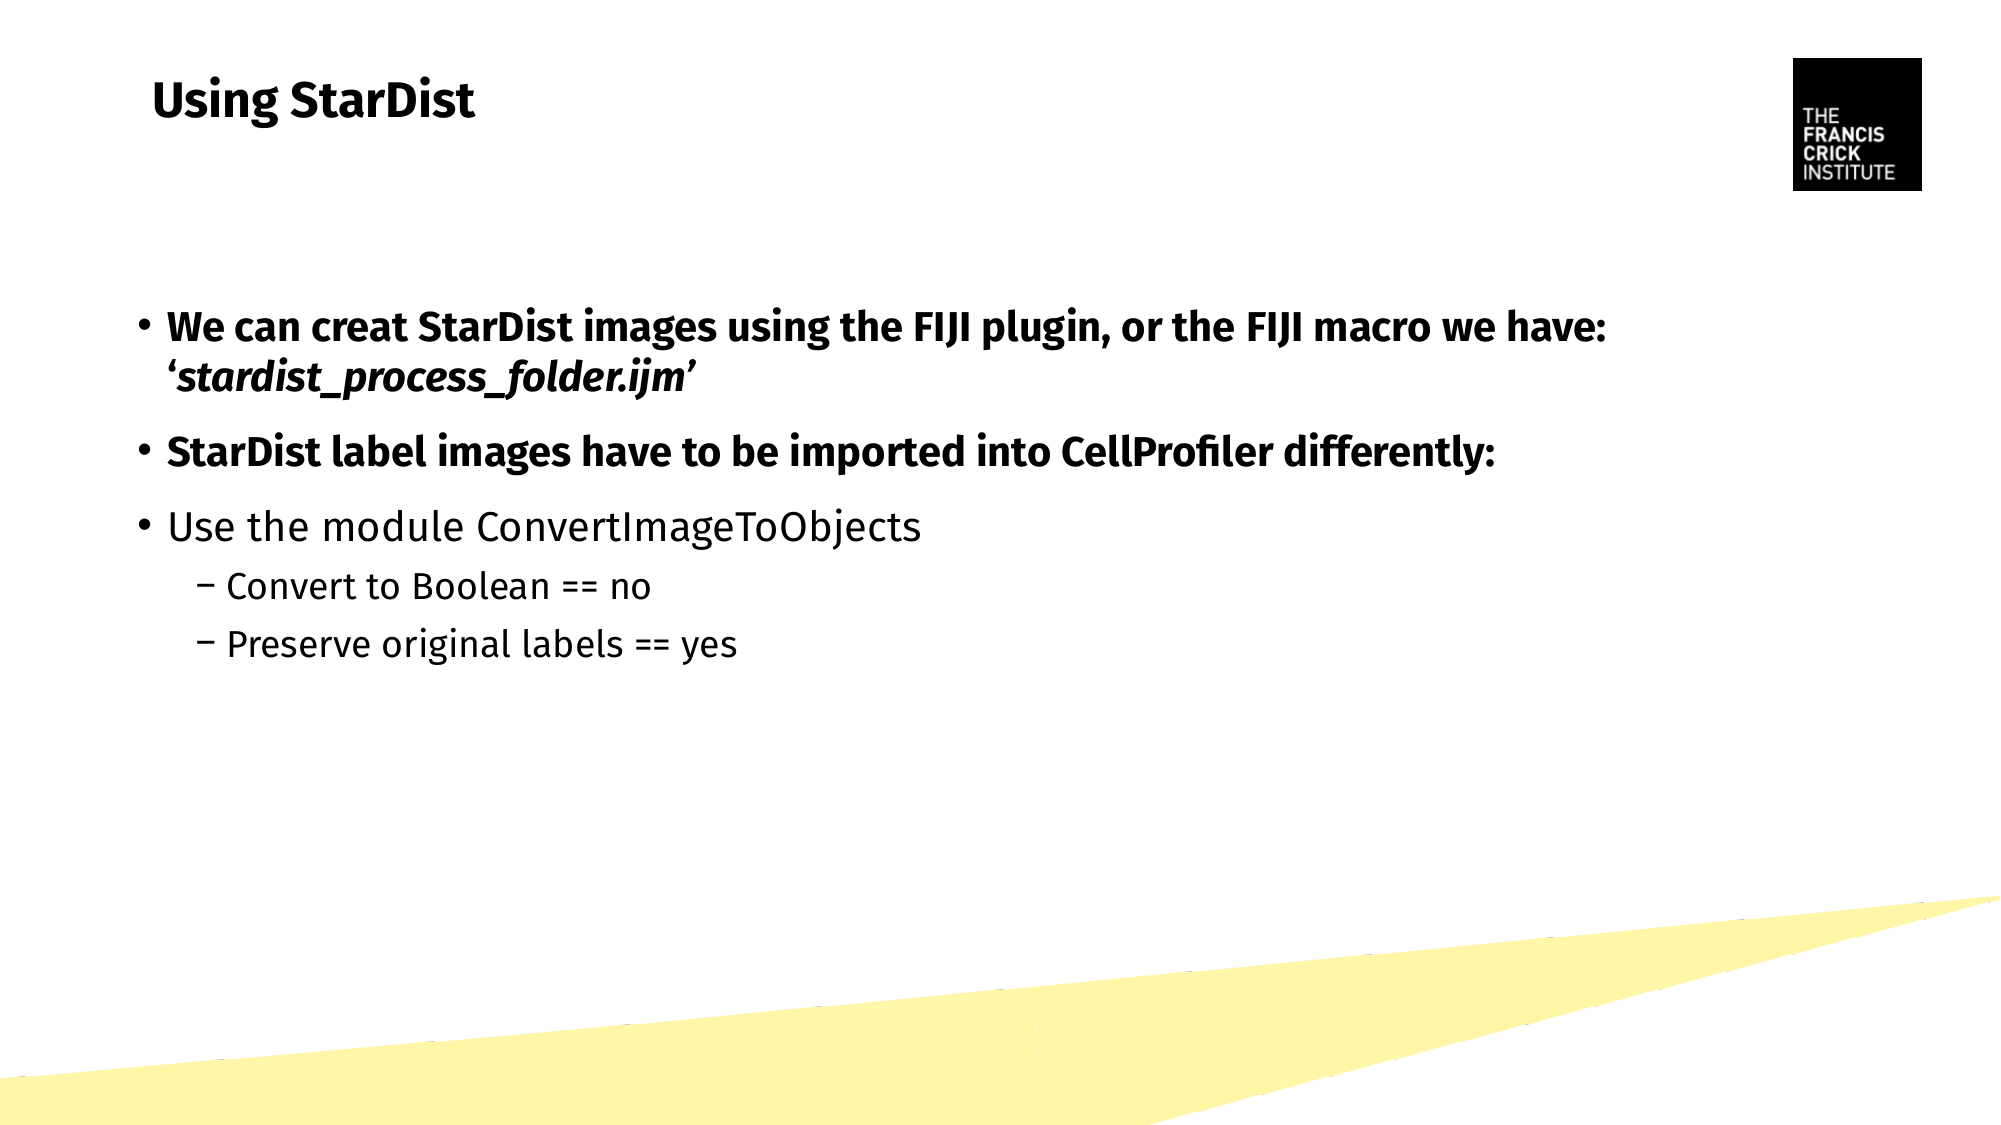

# Using StarDist
We can creat StarDist images using the FIJI plugin, or the FIJI macro we have: ‘stardist_process_folder.ijm’
StarDist label images have to be imported into CellProfiler differently:
Use the module ConvertImageToObjects
Convert to Boolean == no
Preserve original labels == yes